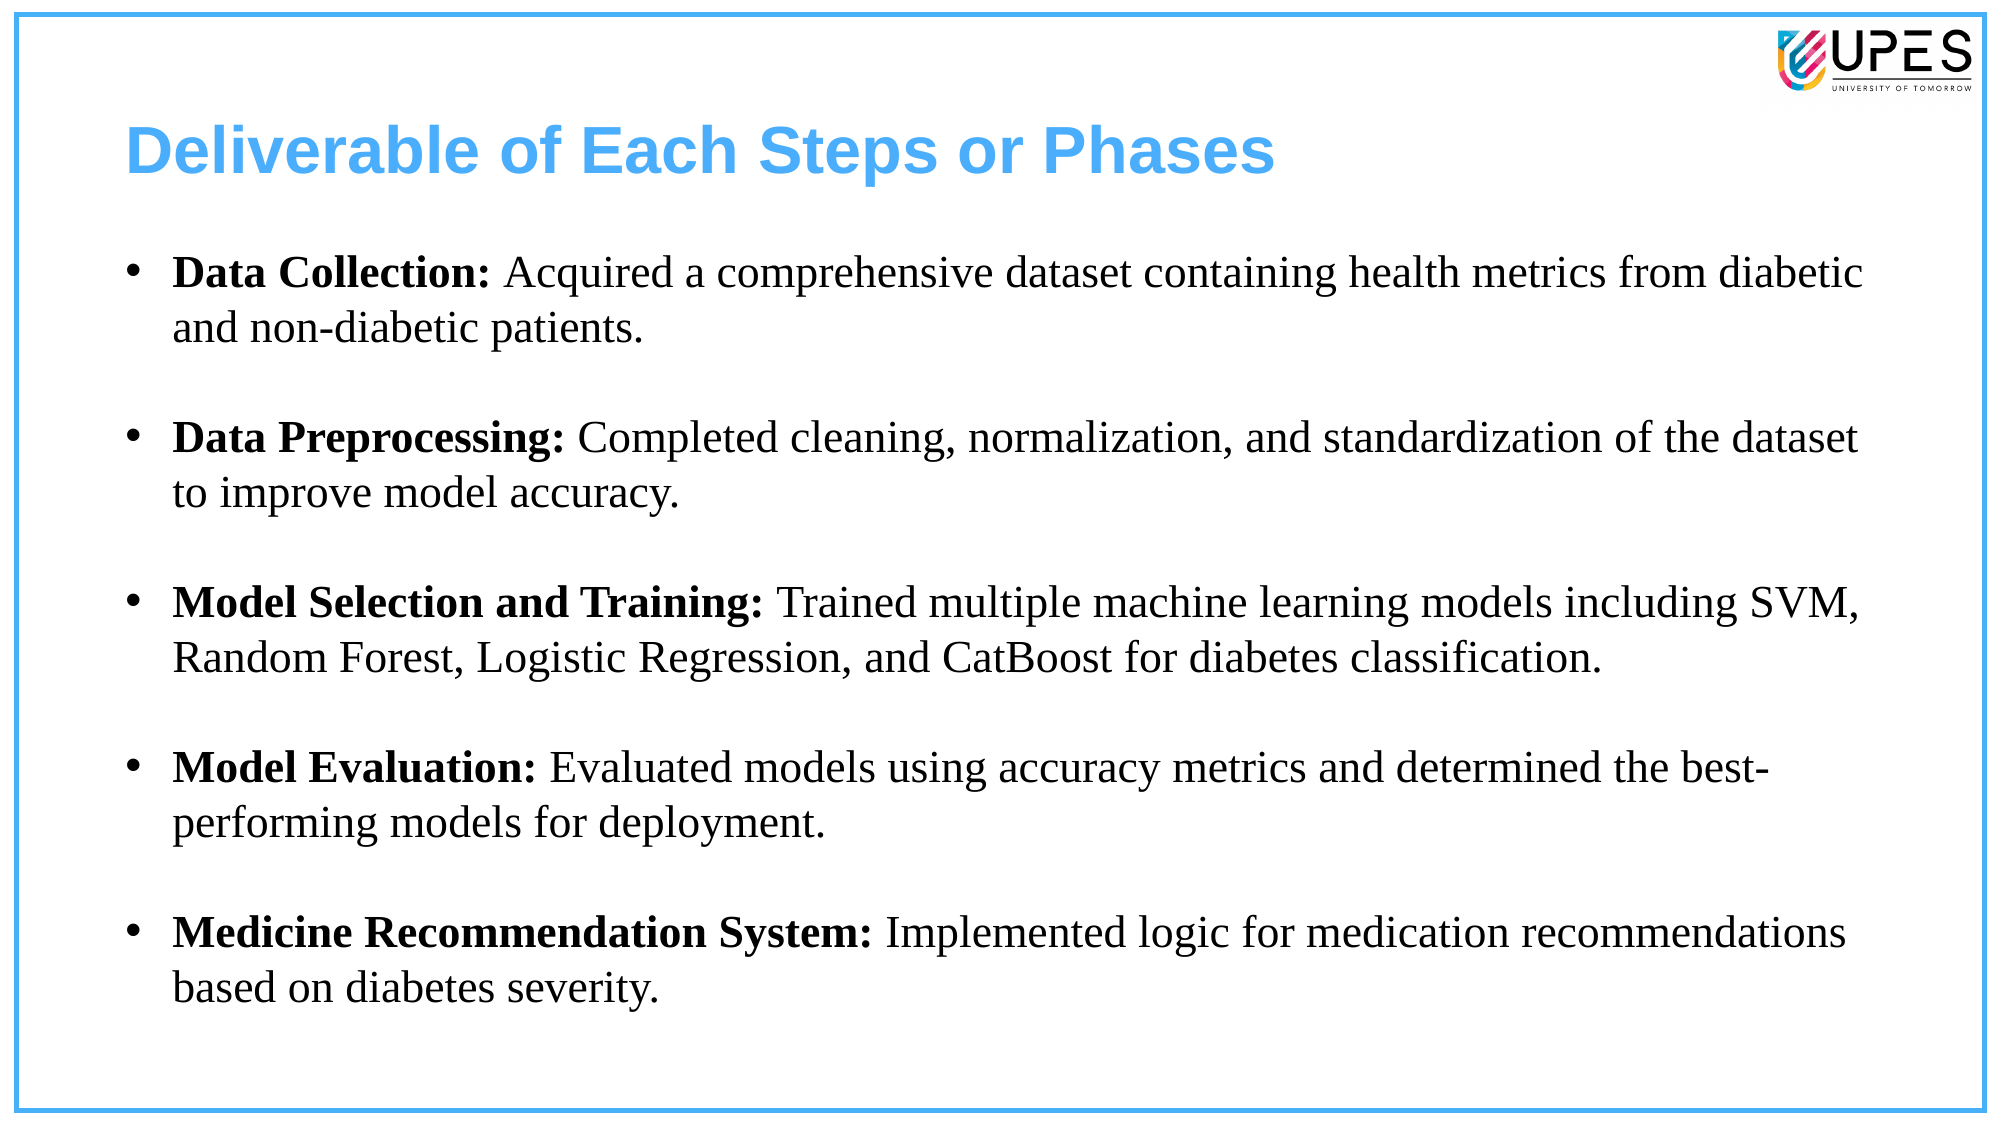

# Deliverable of Each Steps or Phases
Data Collection: Acquired a comprehensive dataset containing health metrics from diabetic and non-diabetic patients.

Data Preprocessing: Completed cleaning, normalization, and standardization of the dataset to improve model accuracy.

Model Selection and Training: Trained multiple machine learning models including SVM, Random Forest, Logistic Regression, and CatBoost for diabetes classification.

Model Evaluation: Evaluated models using accuracy metrics and determined the best-performing models for deployment.

Medicine Recommendation System: Implemented logic for medication recommendations based on diabetes severity.